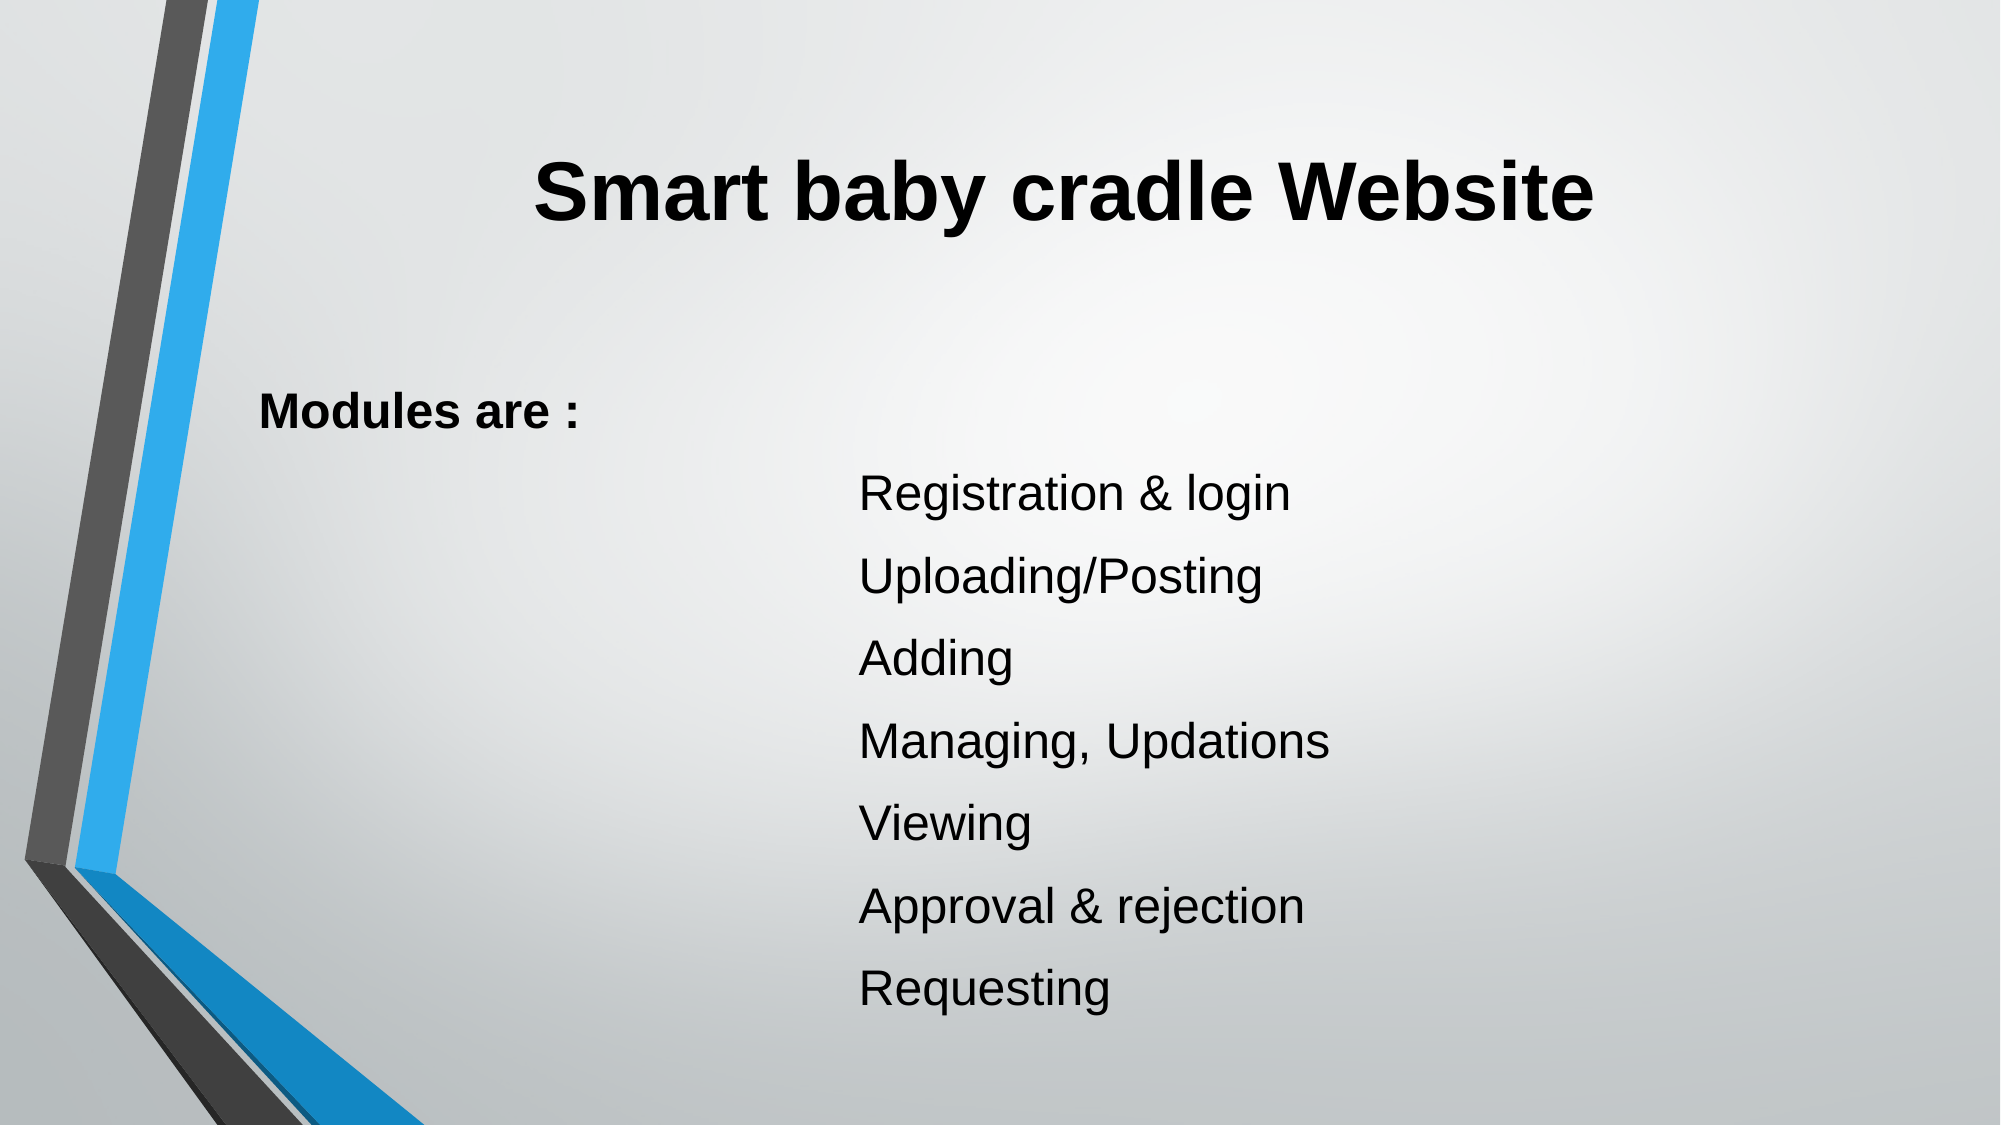

# Smart baby cradle Website
Modules are :
				Registration & login
				Uploading/Posting
				Adding
				Managing, Updations
				Viewing
				Approval & rejection
				Requesting